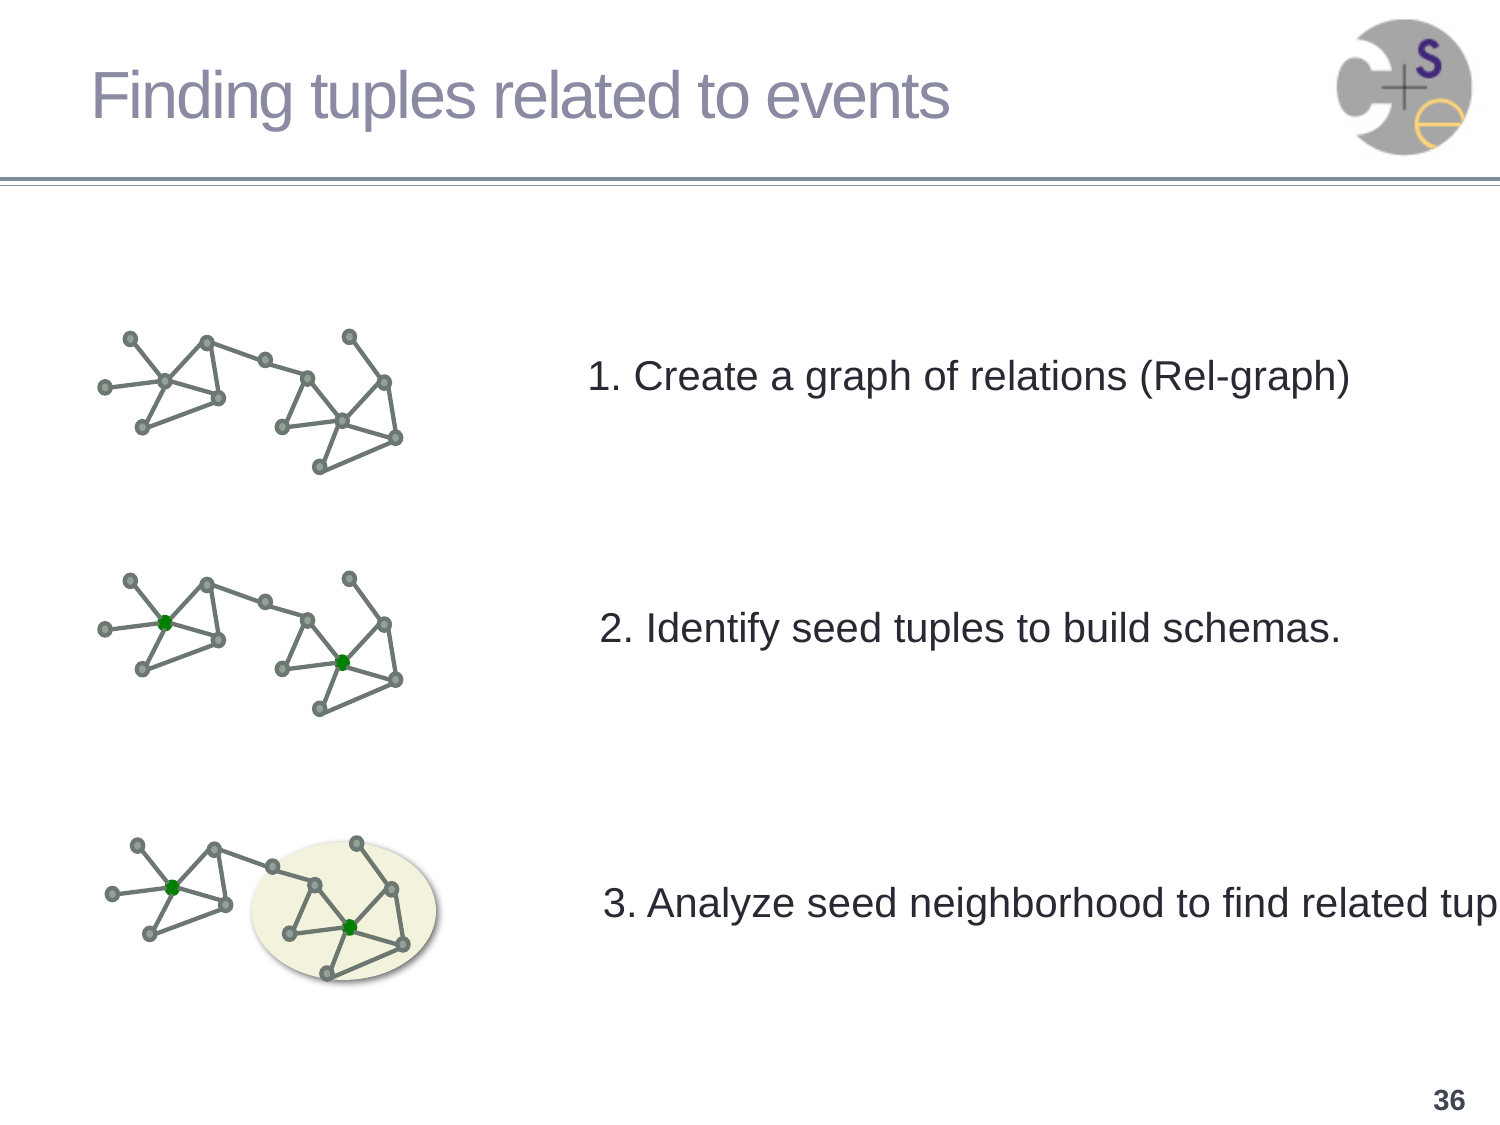

# Finding tuples related to events

1. Create a graph of relations (Rel-graph)

2. Identify seed tuples to build schemas.

3. Analyze seed neighborhood to find related tuples.
36